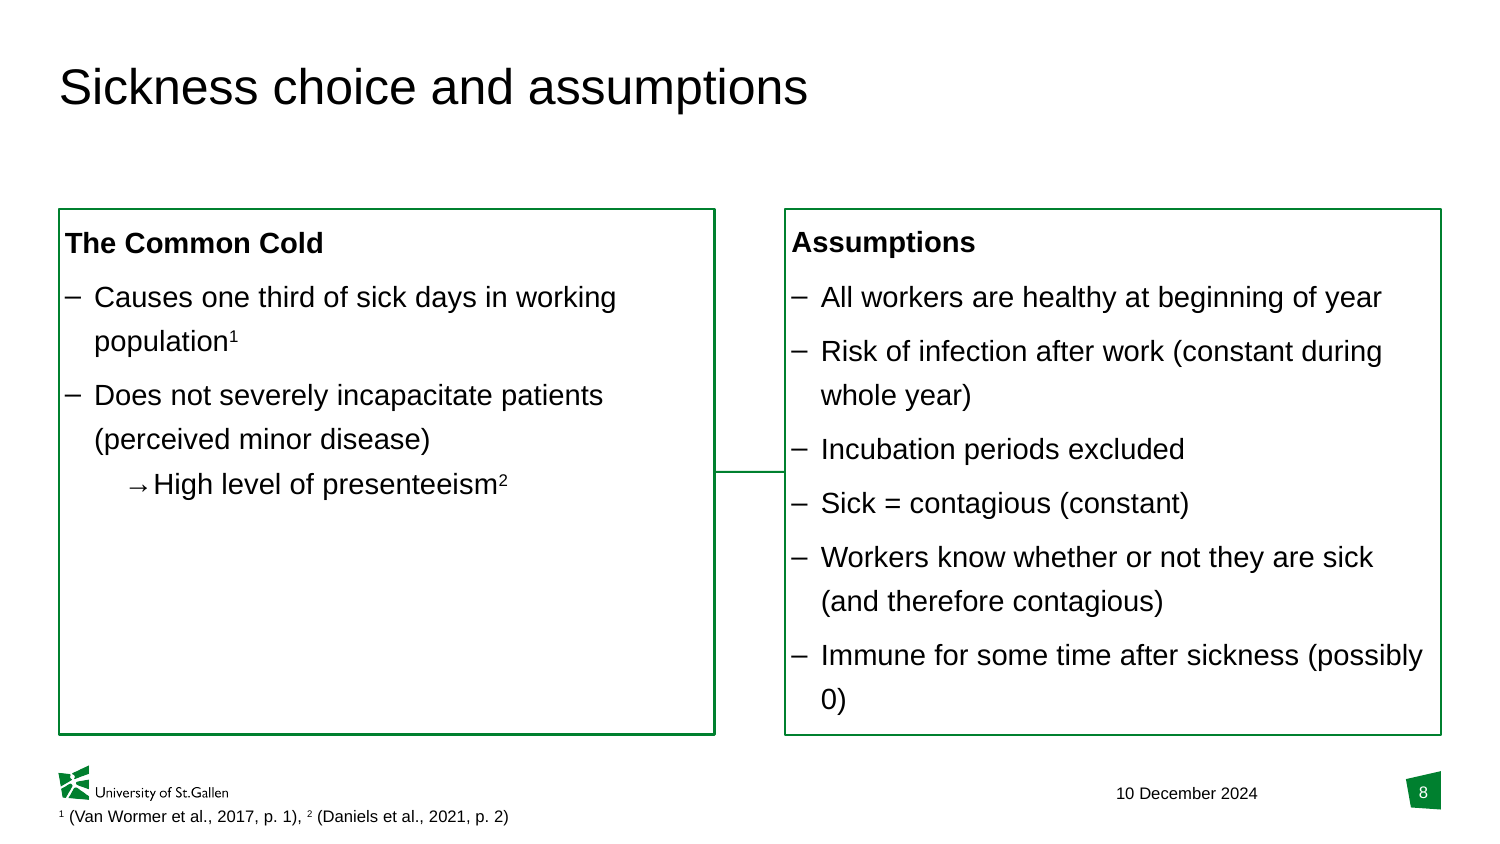

# Sickness choice and assumptions
Assumptions
All workers are healthy at beginning of year
Risk of infection after work (constant during whole year)
Incubation periods excluded
Sick = contagious (constant)
Workers know whether or not they are sick (and therefore contagious)
Immune for some time after sickness (possibly 0)
The Common Cold
Causes one third of sick days in working population1
Does not severely incapacitate patients (perceived minor disease)
High level of presenteeism2
8
1 (Van Wormer et al., 2017, p. 1), 2 (Daniels et al., 2021, p. 2)